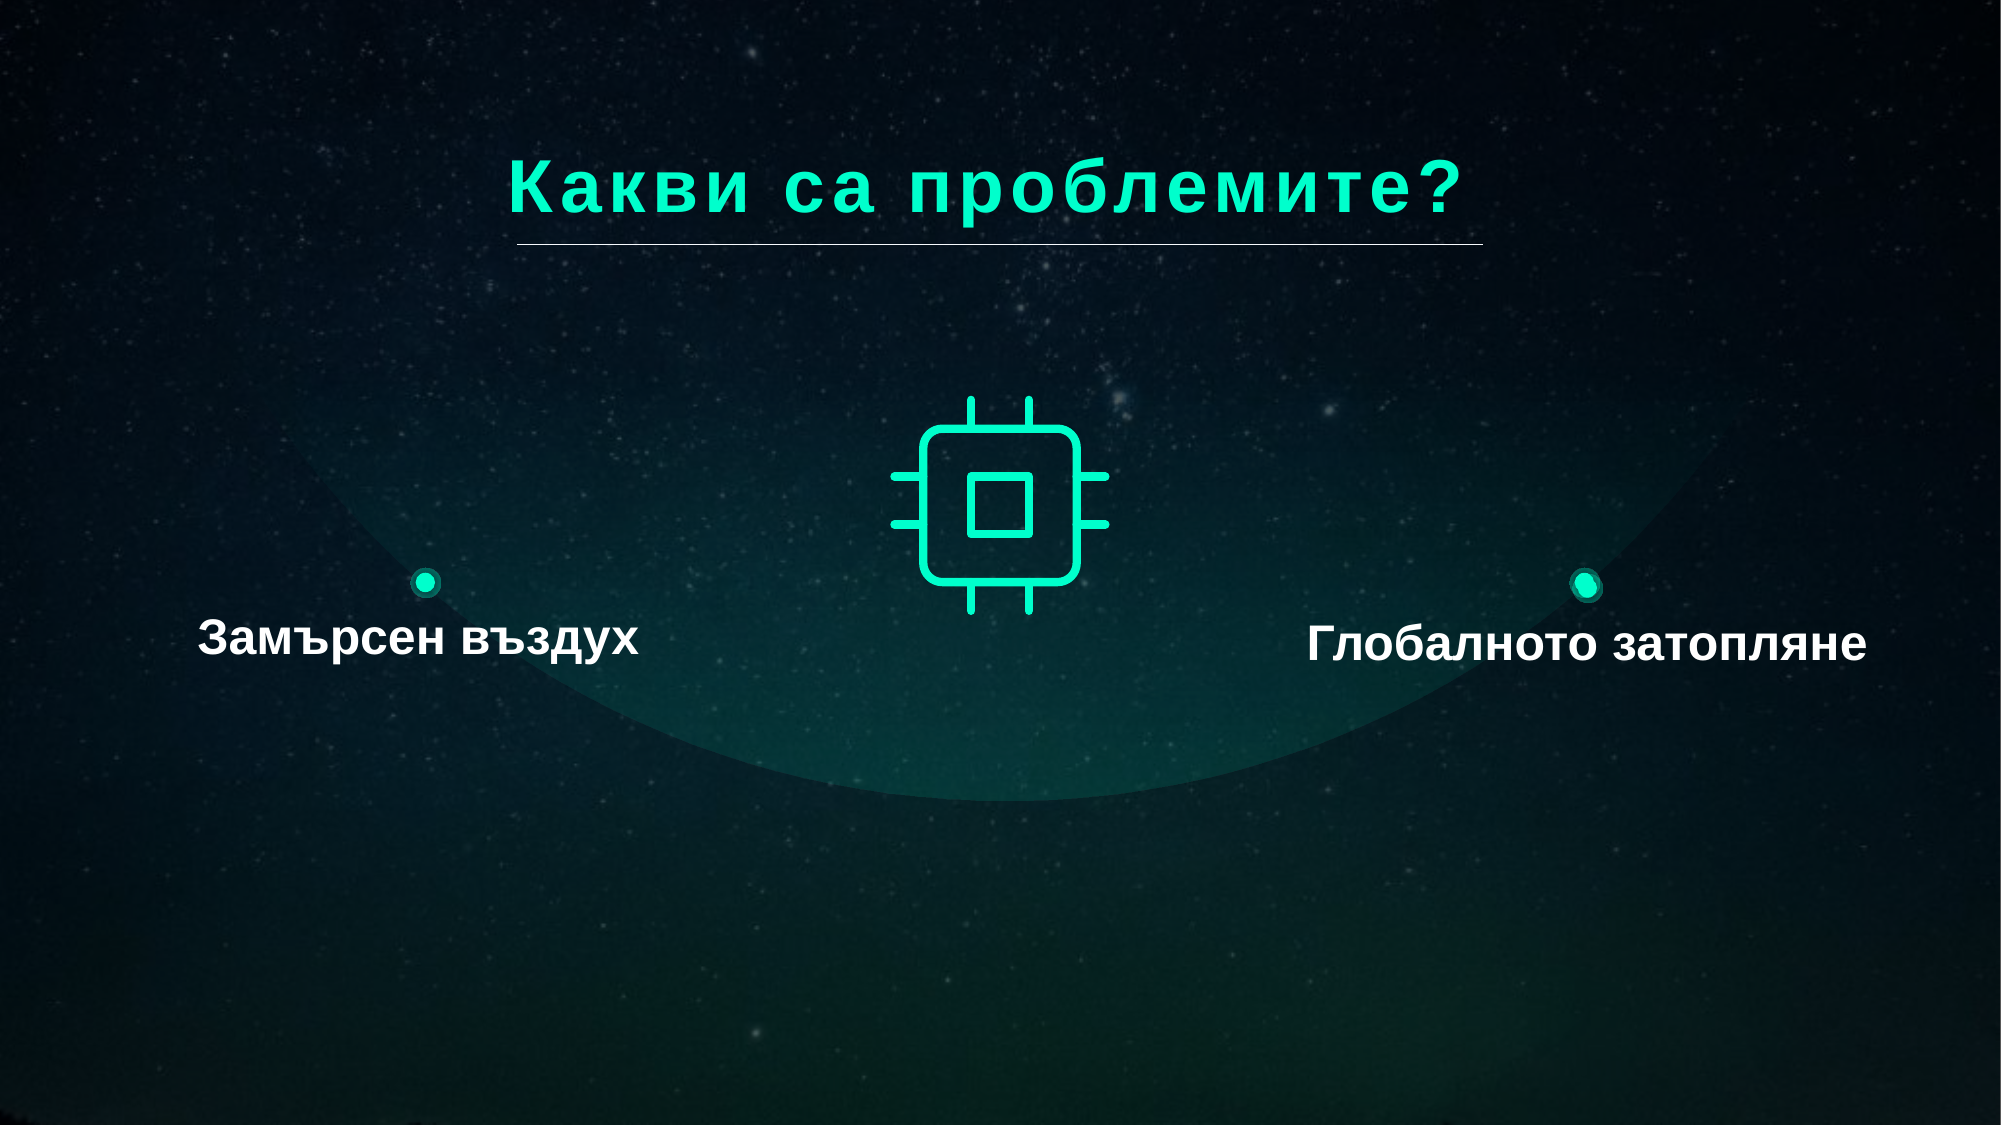

Какви са проблемите?

Замърсен въздух

Глобалното затопляне